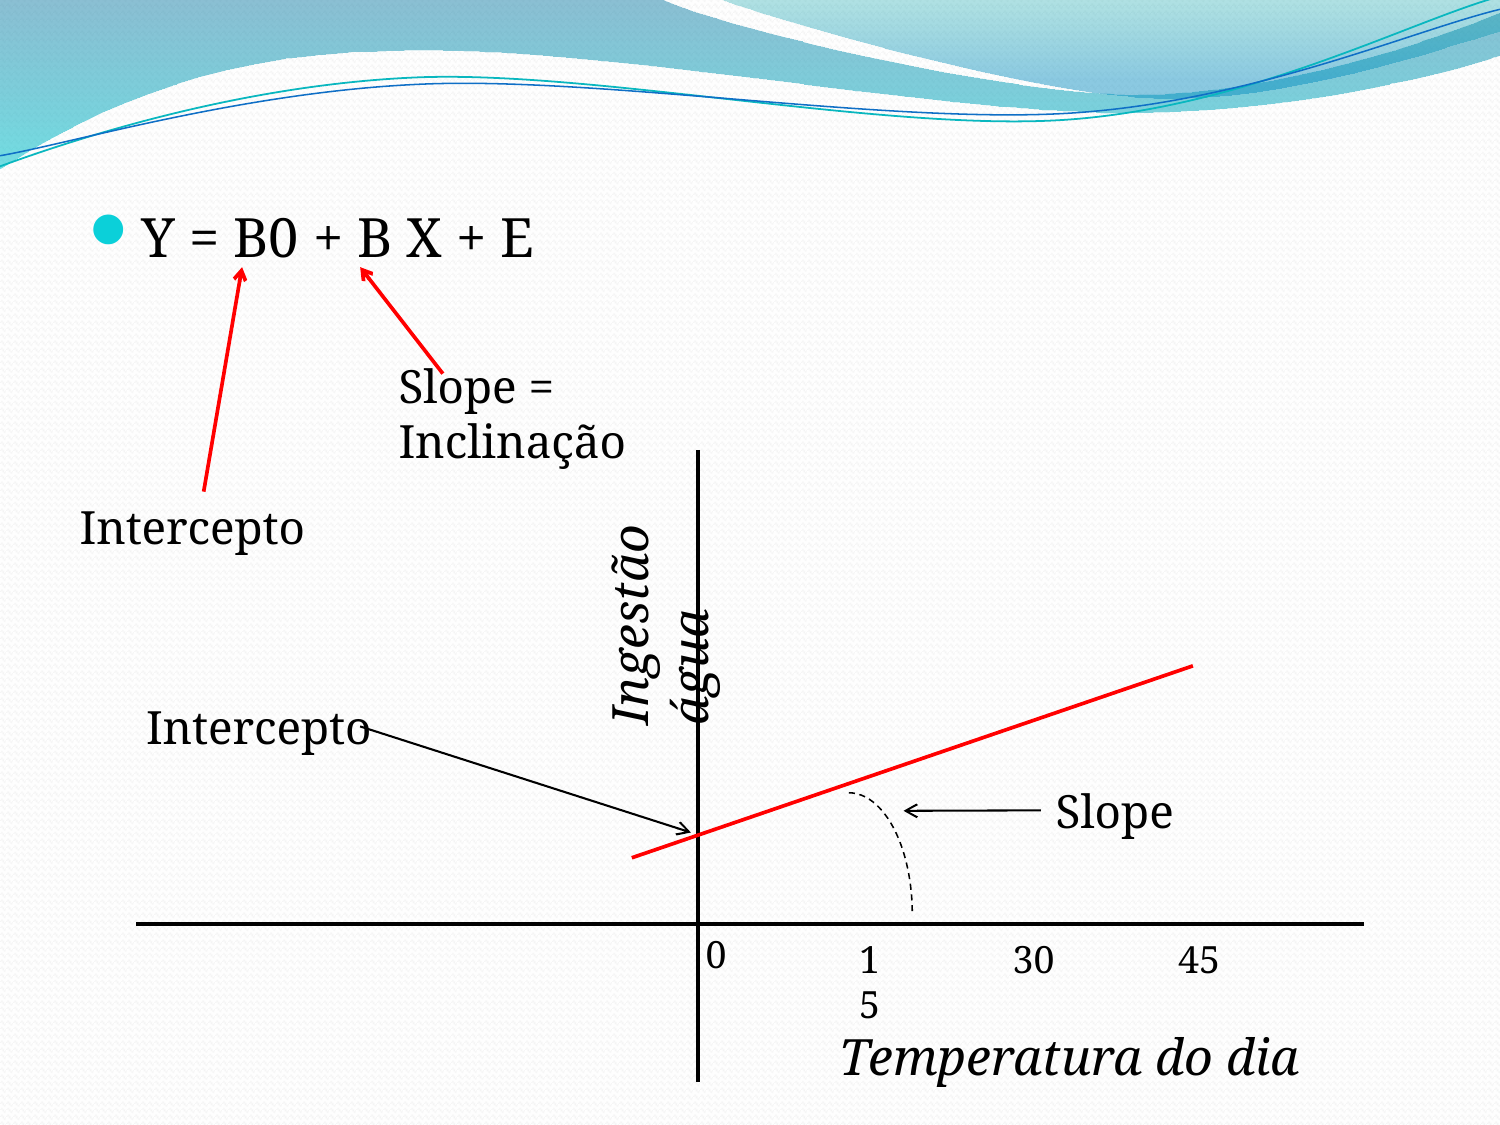

Y = B0 + B X + E

Slope =
Inclinação
Intercepto
Ingestão água
Intercepto
Slope

0
15
30
45
Temperatura do dia